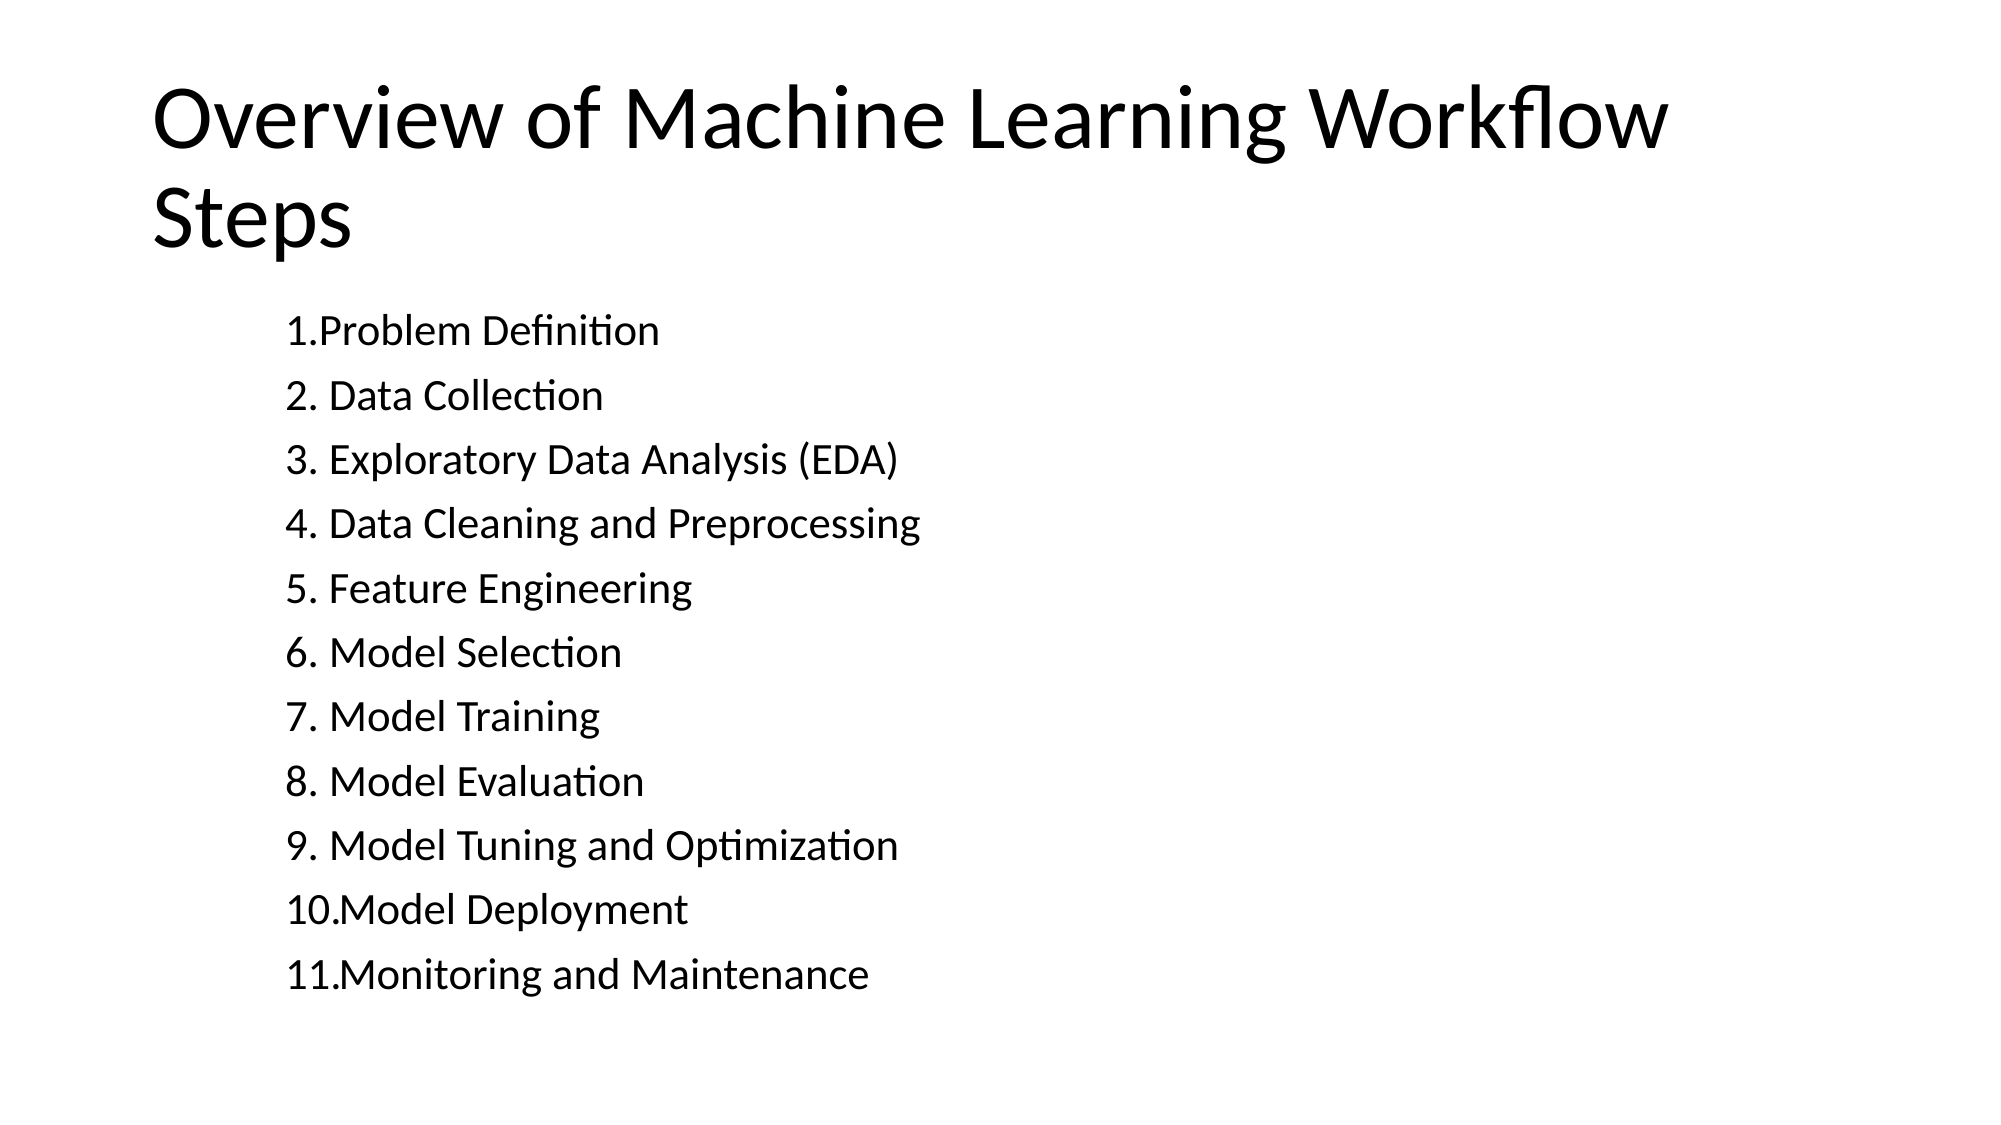

# Overview of Machine Learning Workflow Steps
Problem Definition
 Data Collection
 Exploratory Data Analysis (EDA)
 Data Cleaning and Preprocessing
 Feature Engineering
 Model Selection
 Model Training
 Model Evaluation
 Model Tuning and Optimization
 Model Deployment
 Monitoring and Maintenance